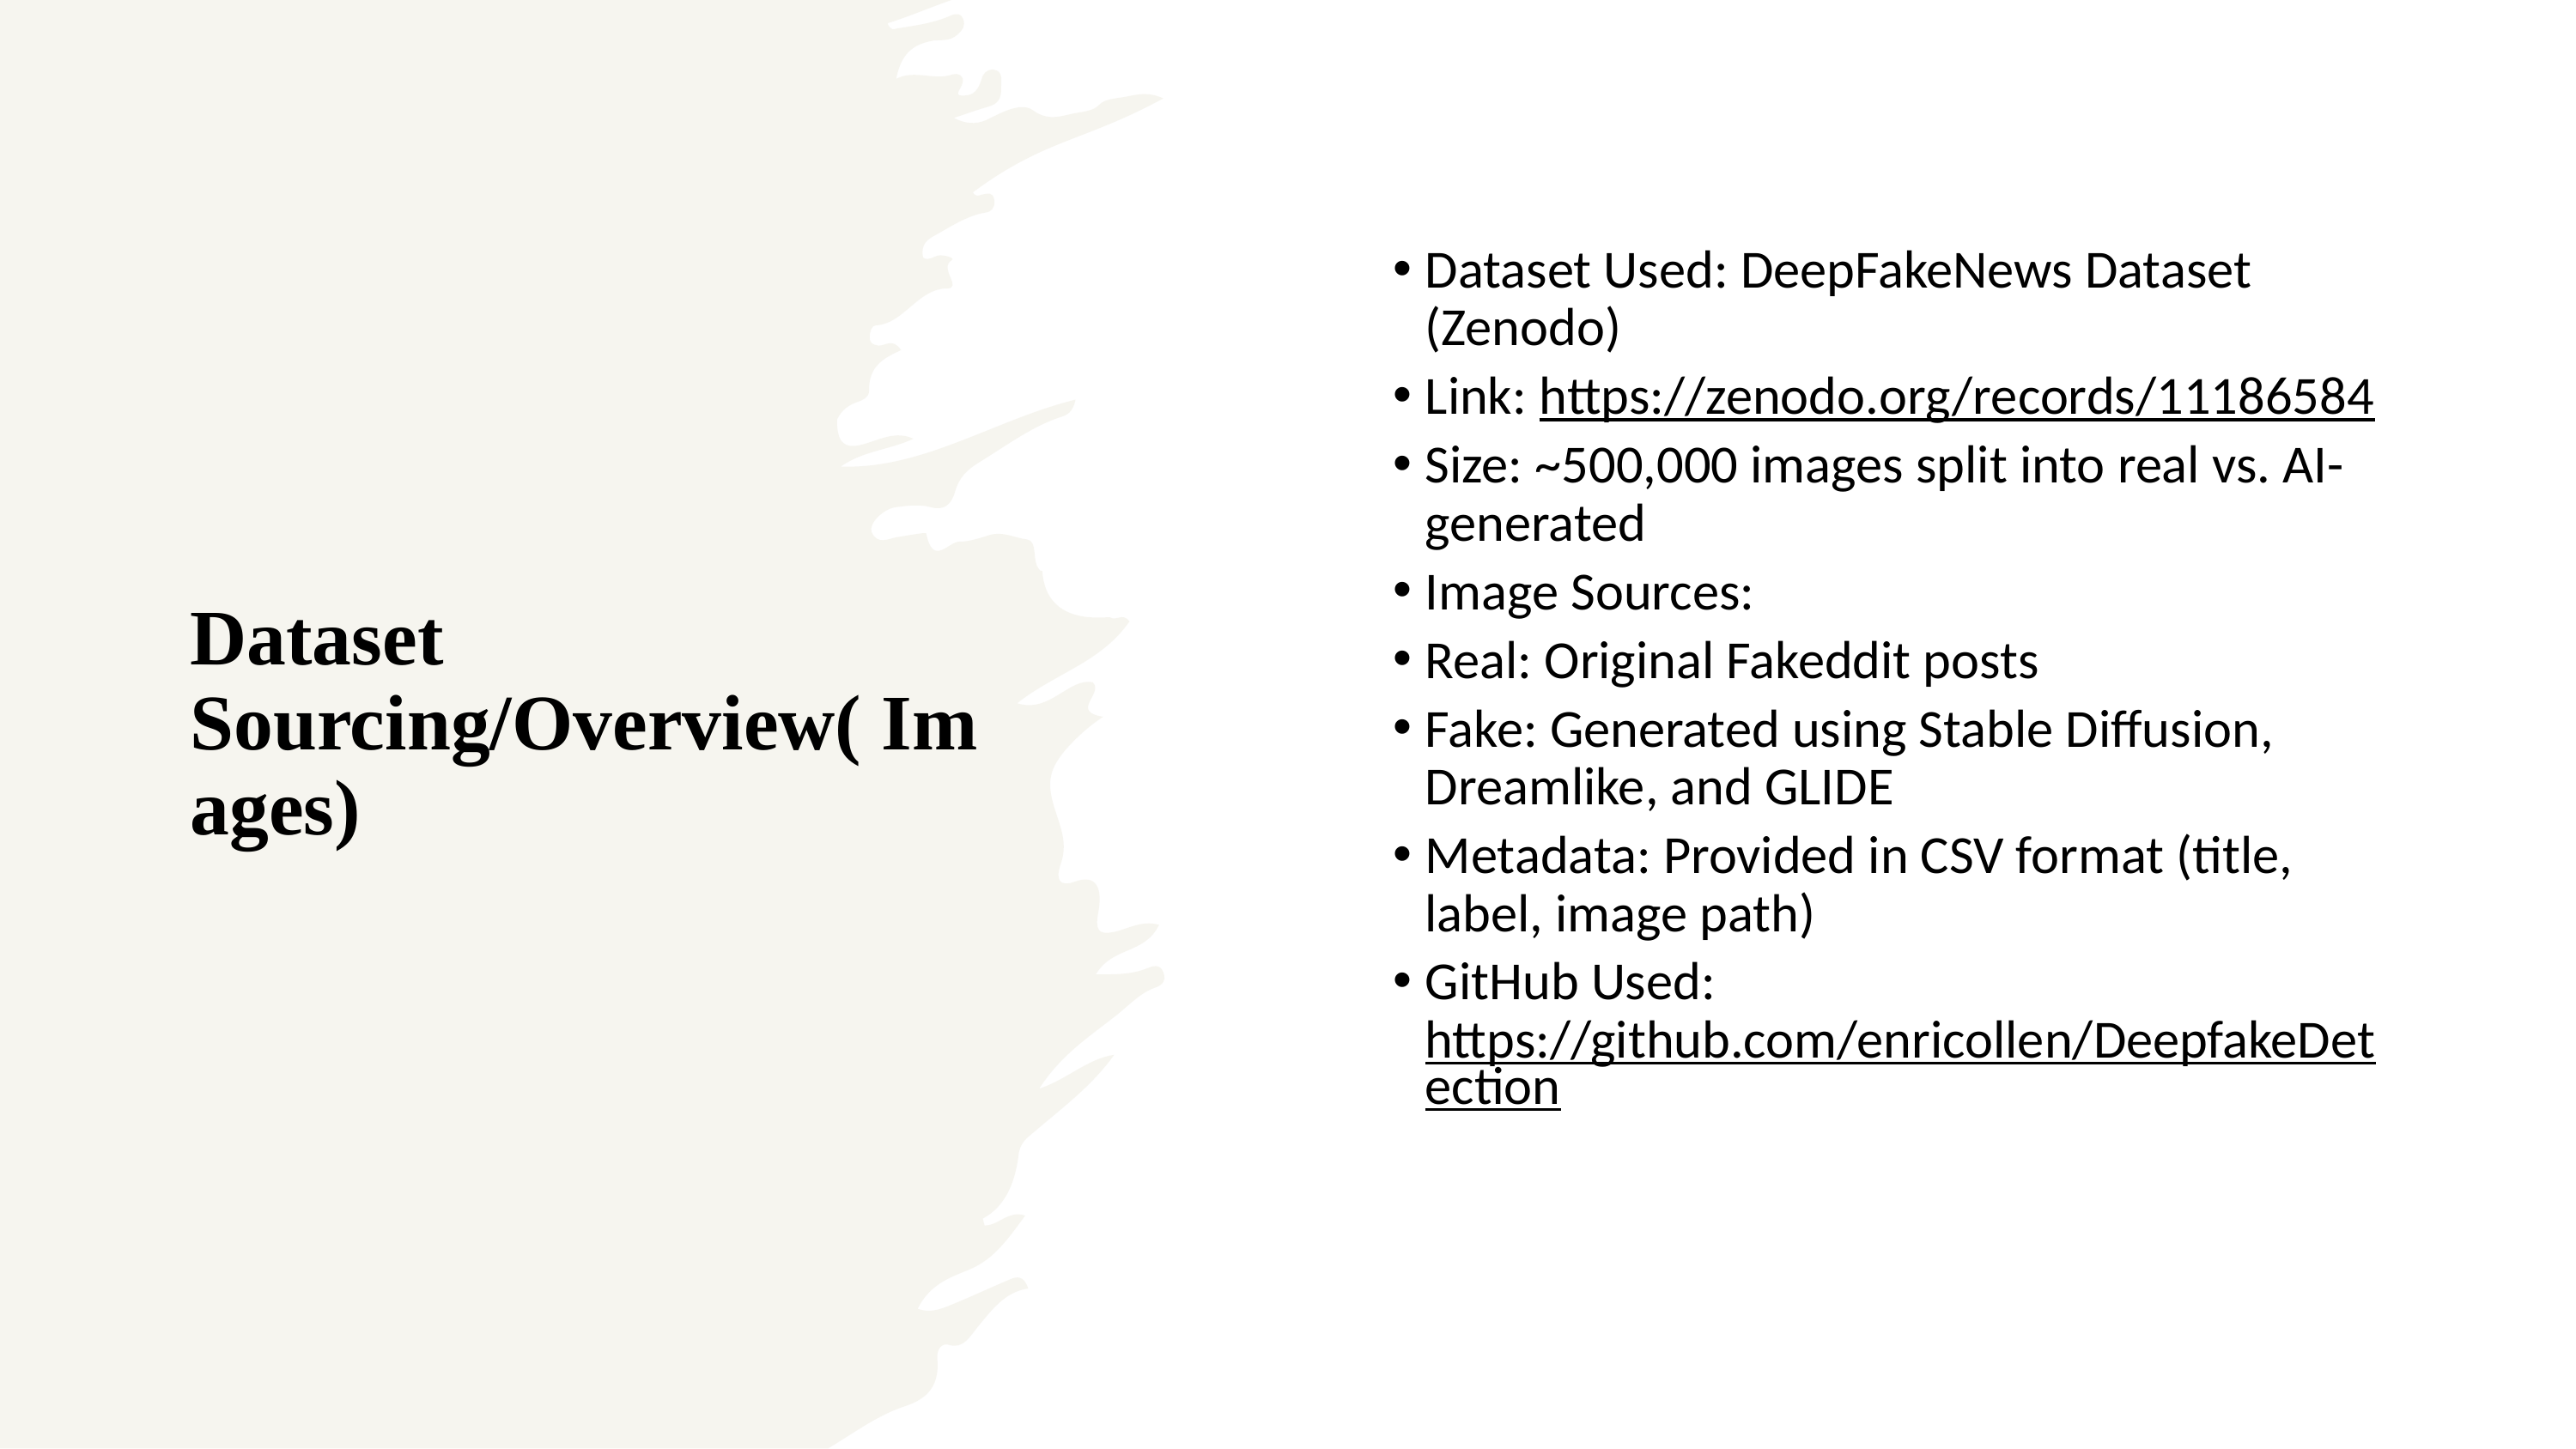

Dataset Sourcing/Overview( Images)
Dataset Used: DeepFakeNews Dataset (Zenodo)
Link: https://zenodo.org/records/11186584
Size: ~500,000 images split into real vs. AI-generated
Image Sources:
Real: Original Fakeddit posts
Fake: Generated using Stable Diffusion, Dreamlike, and GLIDE
Metadata: Provided in CSV format (title, label, image path)
GitHub Used: https://github.com/enricollen/DeepfakeDetection